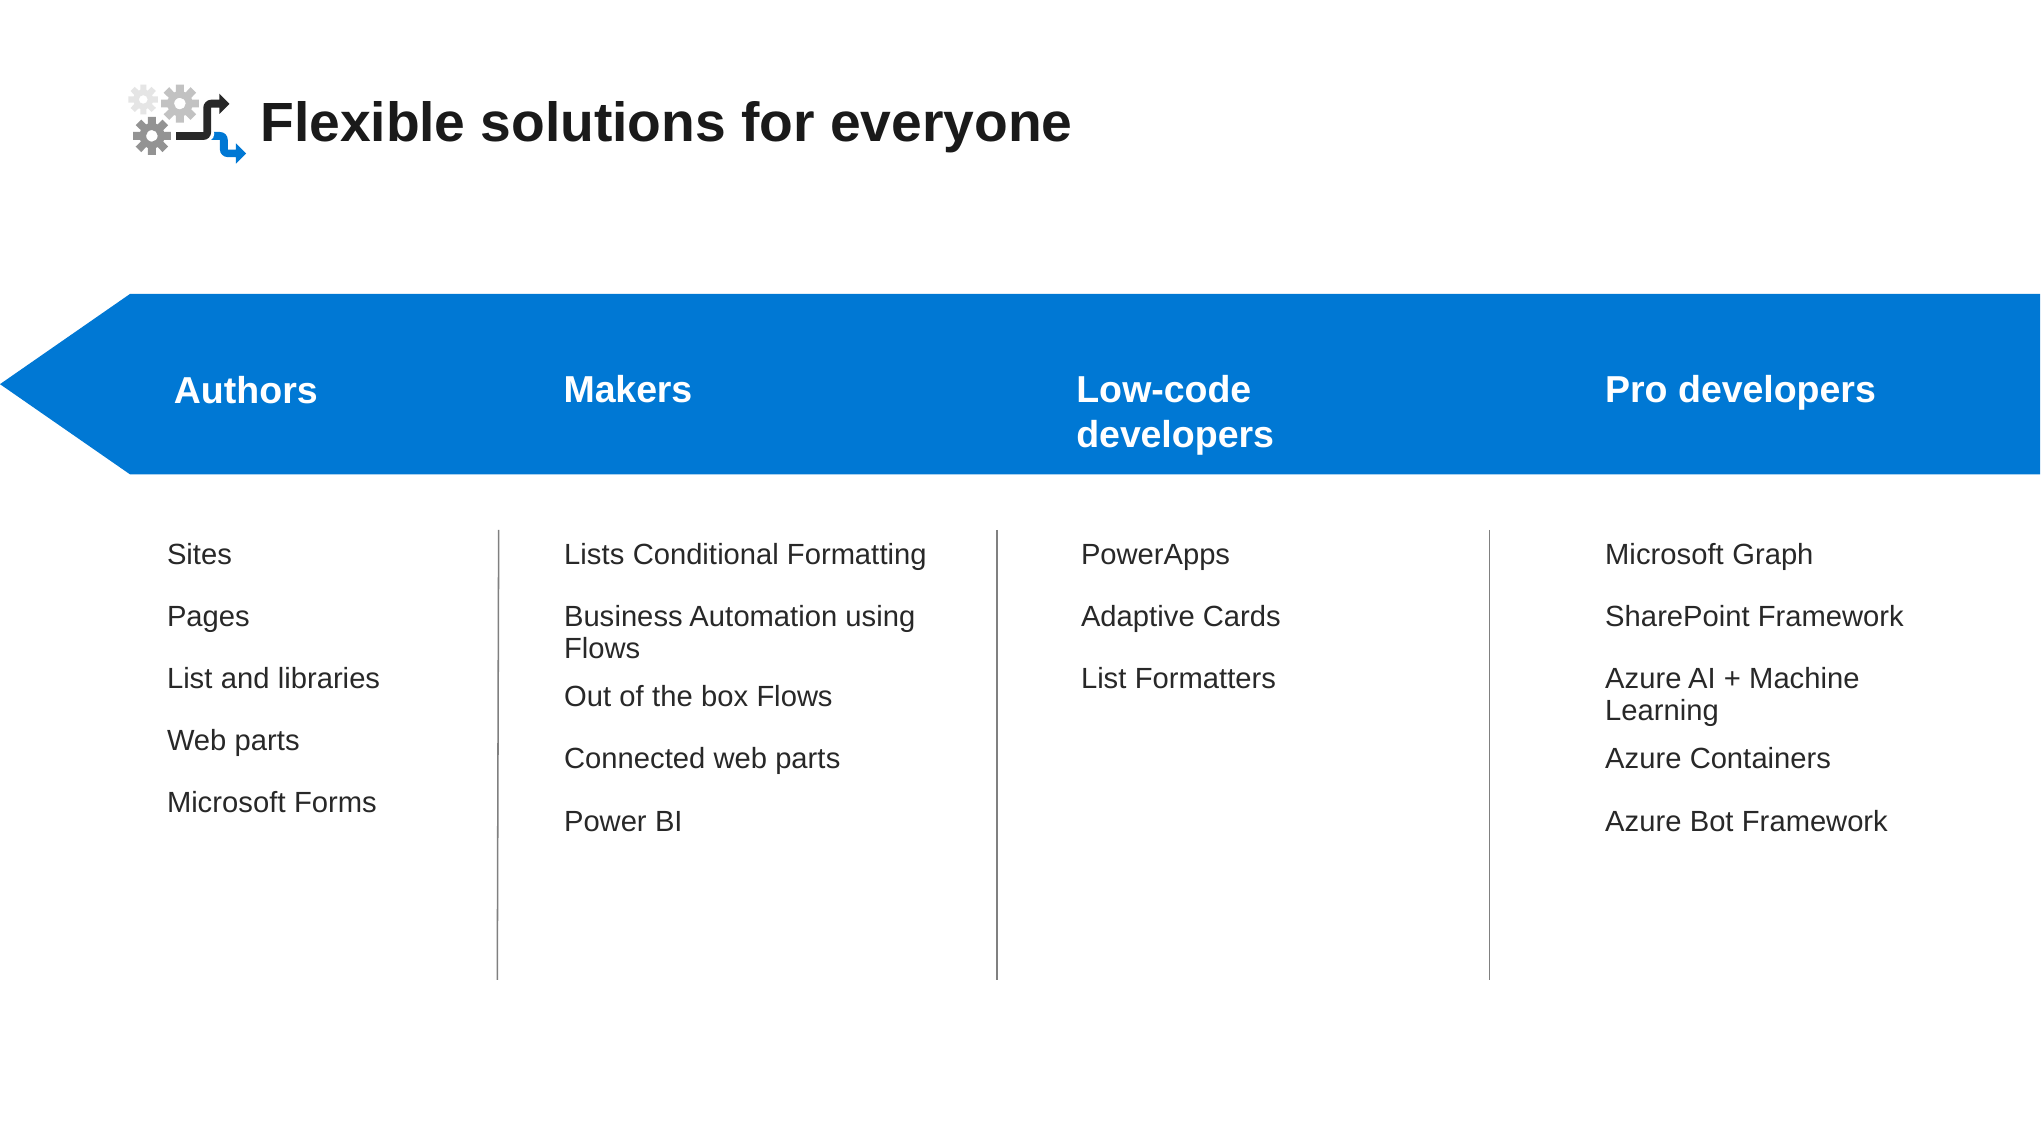

Flexible solutions for everyone

Low-code developers
Pro developers
Makers
Authors
| Sites |
| --- |
| Pages |
| List and libraries |
| Web parts |
| Microsoft Forms |
| Lists Conditional Formatting |
| --- |
| Business Automation using Flows |
| Out of the box Flows |
| Connected web parts |
| Power BI |
| PowerApps |
| --- |
| Adaptive Cards |
| List Formatters |
| Microsoft Graph |
| --- |
| SharePoint Framework |
| Azure AI + Machine Learning |
| Azure Containers |
| Azure Bot Framework |
It’s animated, so careful on edits